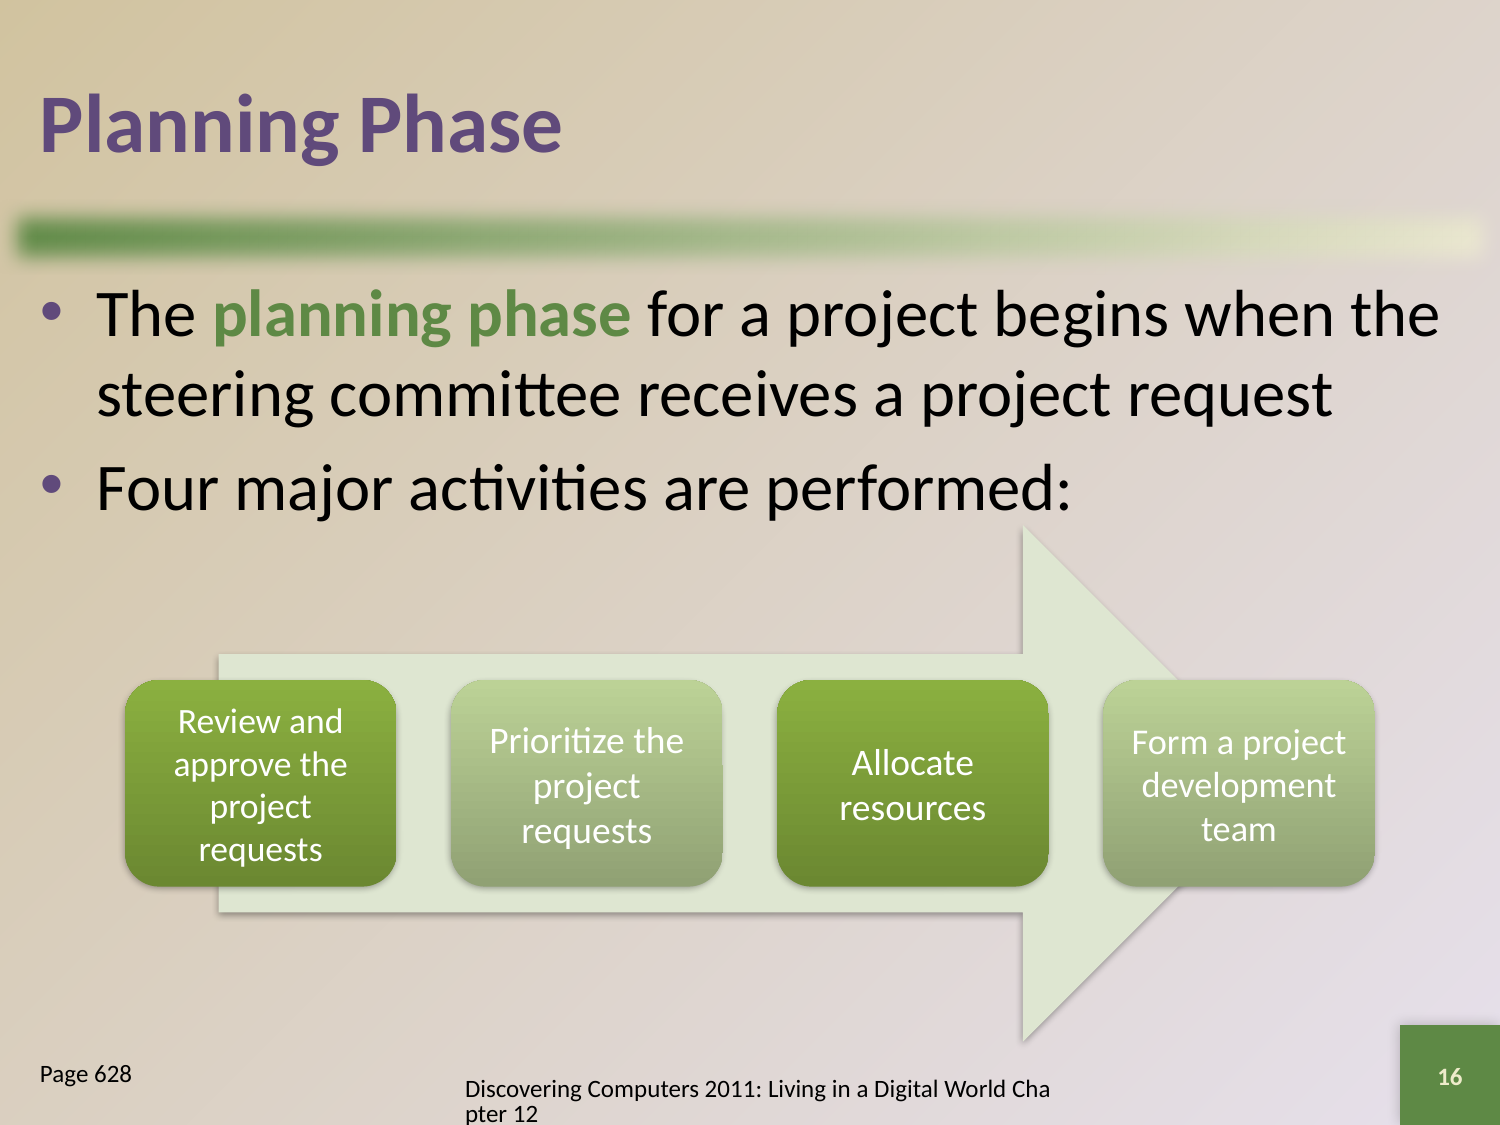

# Planning Phase
The planning phase for a project begins when the steering committee receives a project request
Four major activities are performed:
Review and approve the project requests
Prioritize the project requests
Allocate resources
Form a project development team
16
Page 628
Discovering Computers 2011: Living in a Digital World Chapter 12